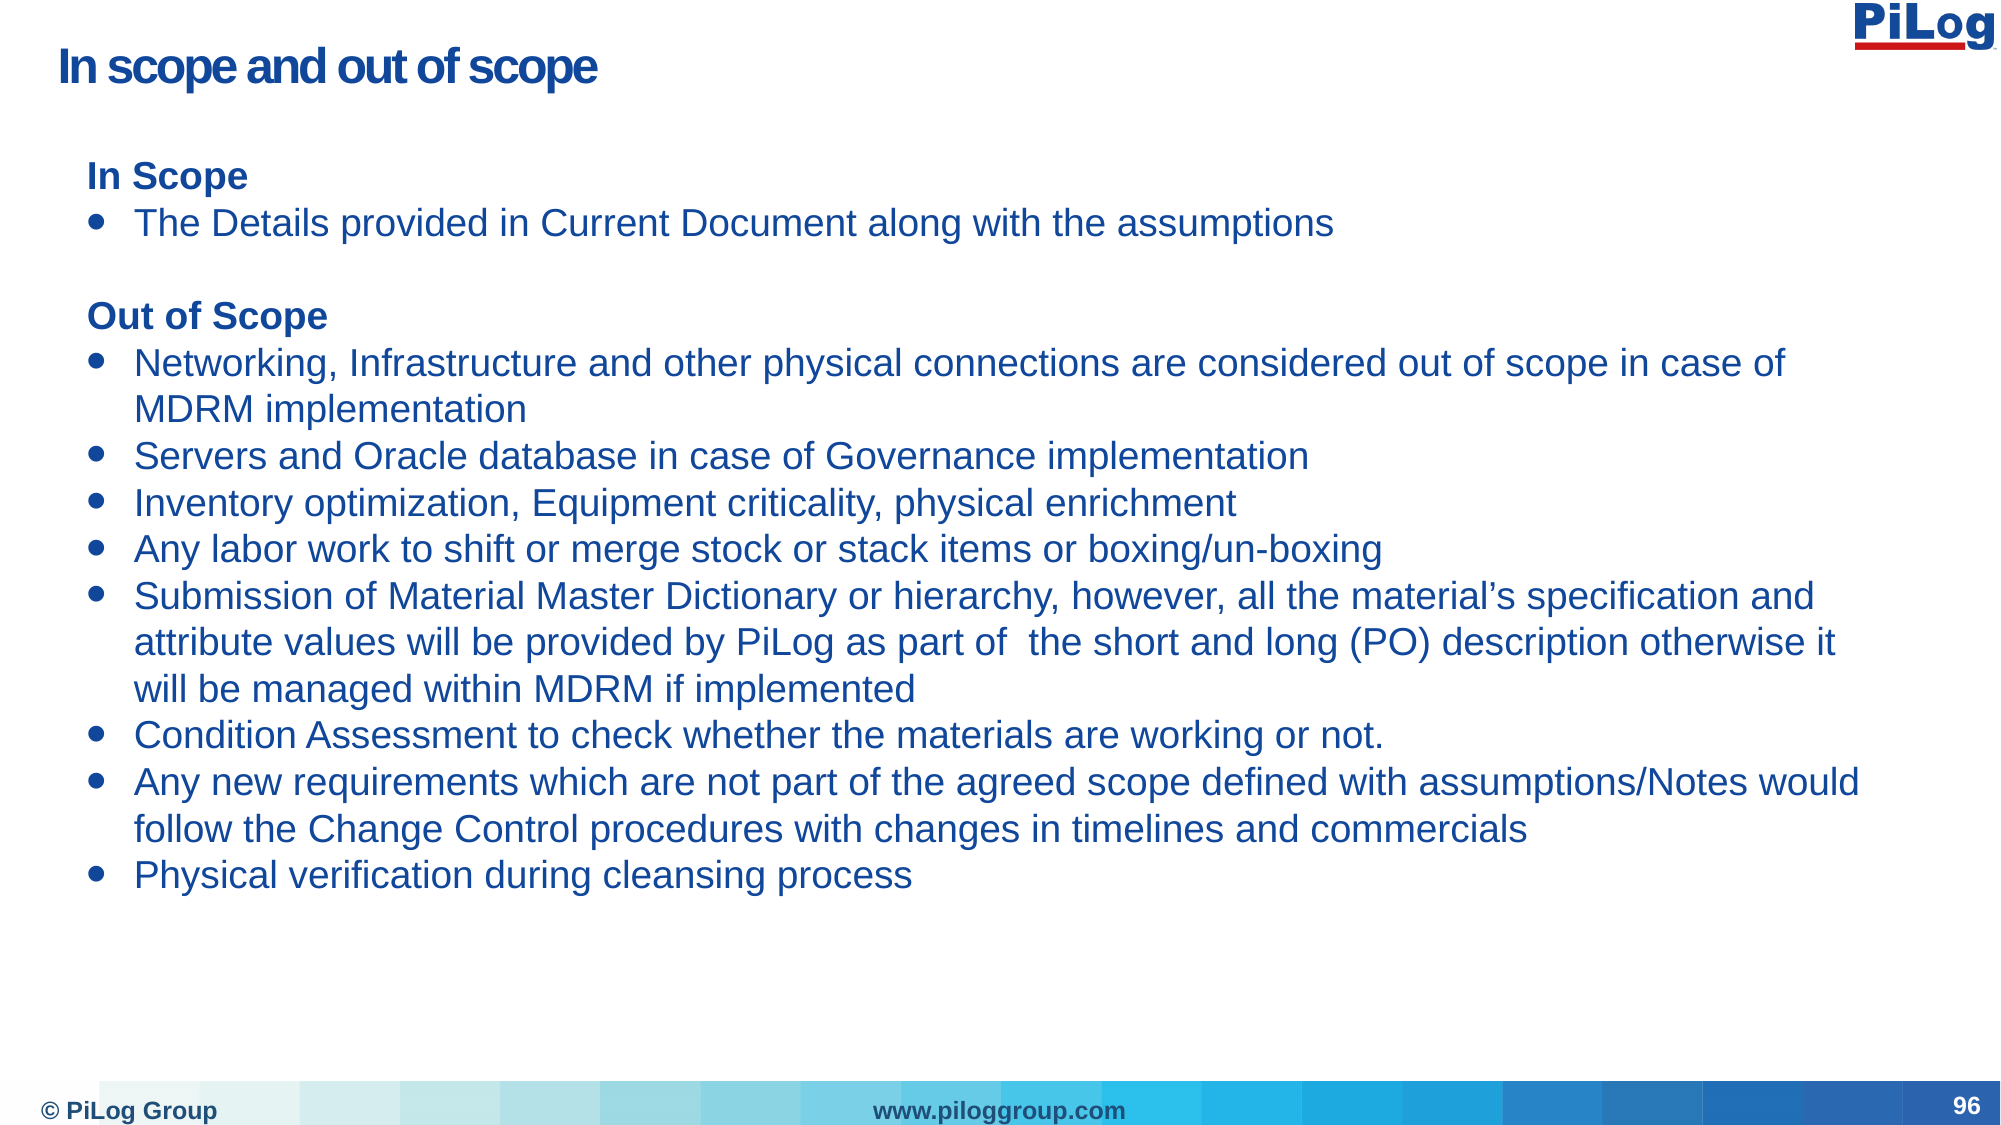

# In scope and out of scope
In Scope
The Details provided in Current Document along with the assumptions

Out of Scope
Networking, Infrastructure and other physical connections are considered out of scope in case of MDRM implementation
Servers and Oracle database in case of Governance implementation
Inventory optimization, Equipment criticality, physical enrichment
Any labor work to shift or merge stock or stack items or boxing/un-boxing
Submission of Material Master Dictionary or hierarchy, however, all the material’s specification and attribute values will be provided by PiLog as part of  the short and long (PO) description otherwise it will be managed within MDRM if implemented
Condition Assessment to check whether the materials are working or not.
Any new requirements which are not part of the agreed scope defined with assumptions/Notes would follow the Change Control procedures with changes in timelines and commercials
Physical verification during cleansing process

© PiLog Group
www.piloggroup.com
96